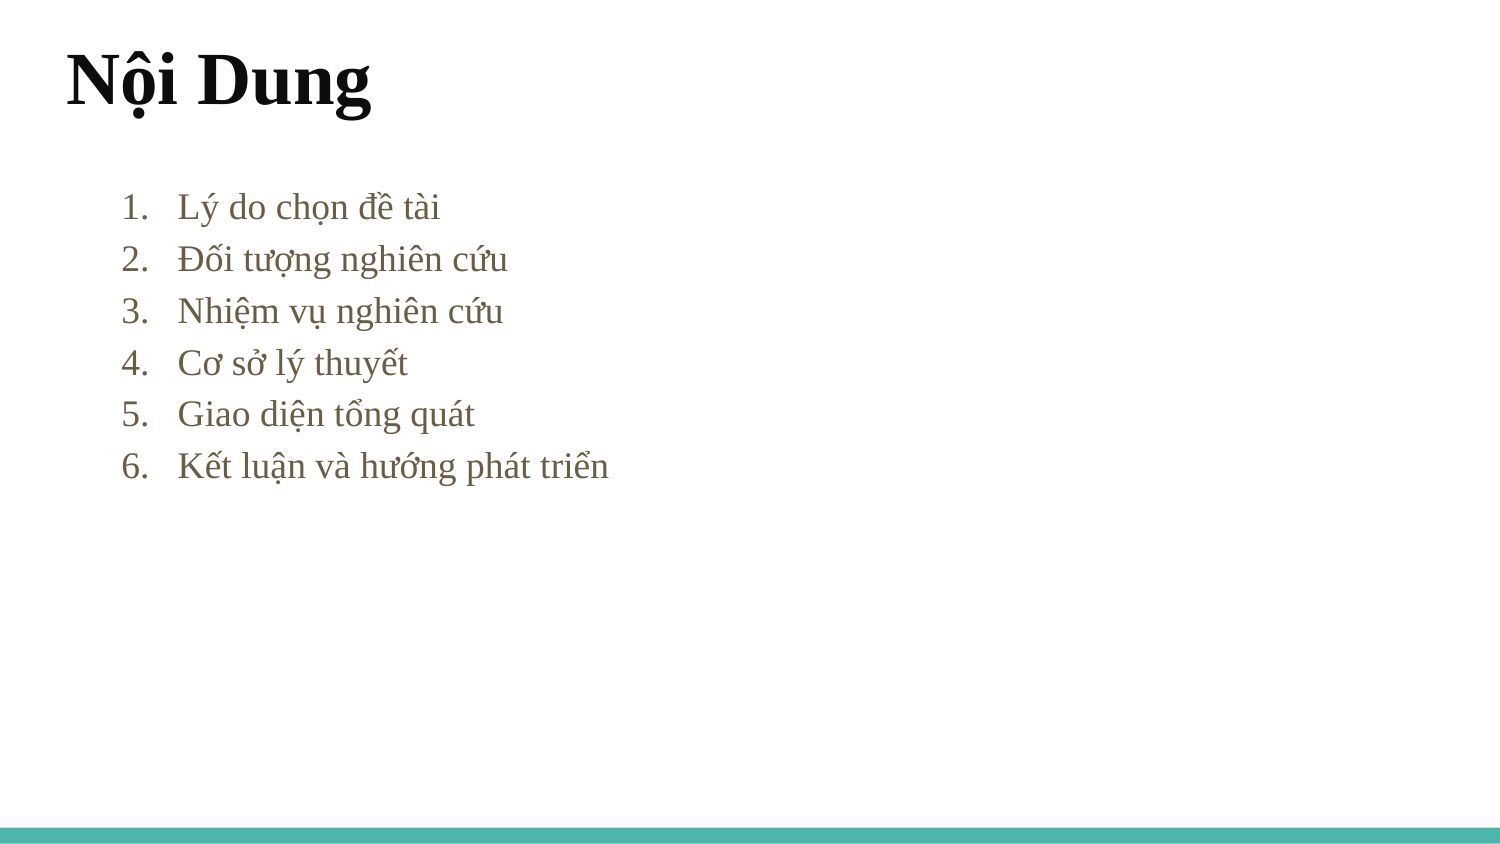

# Nội Dung
Lý do chọn đề tài
Đối tượng nghiên cứu
Nhiệm vụ nghiên cứu
Cơ sở lý thuyết
Giao diện tổng quát
Kết luận và hướng phát triển